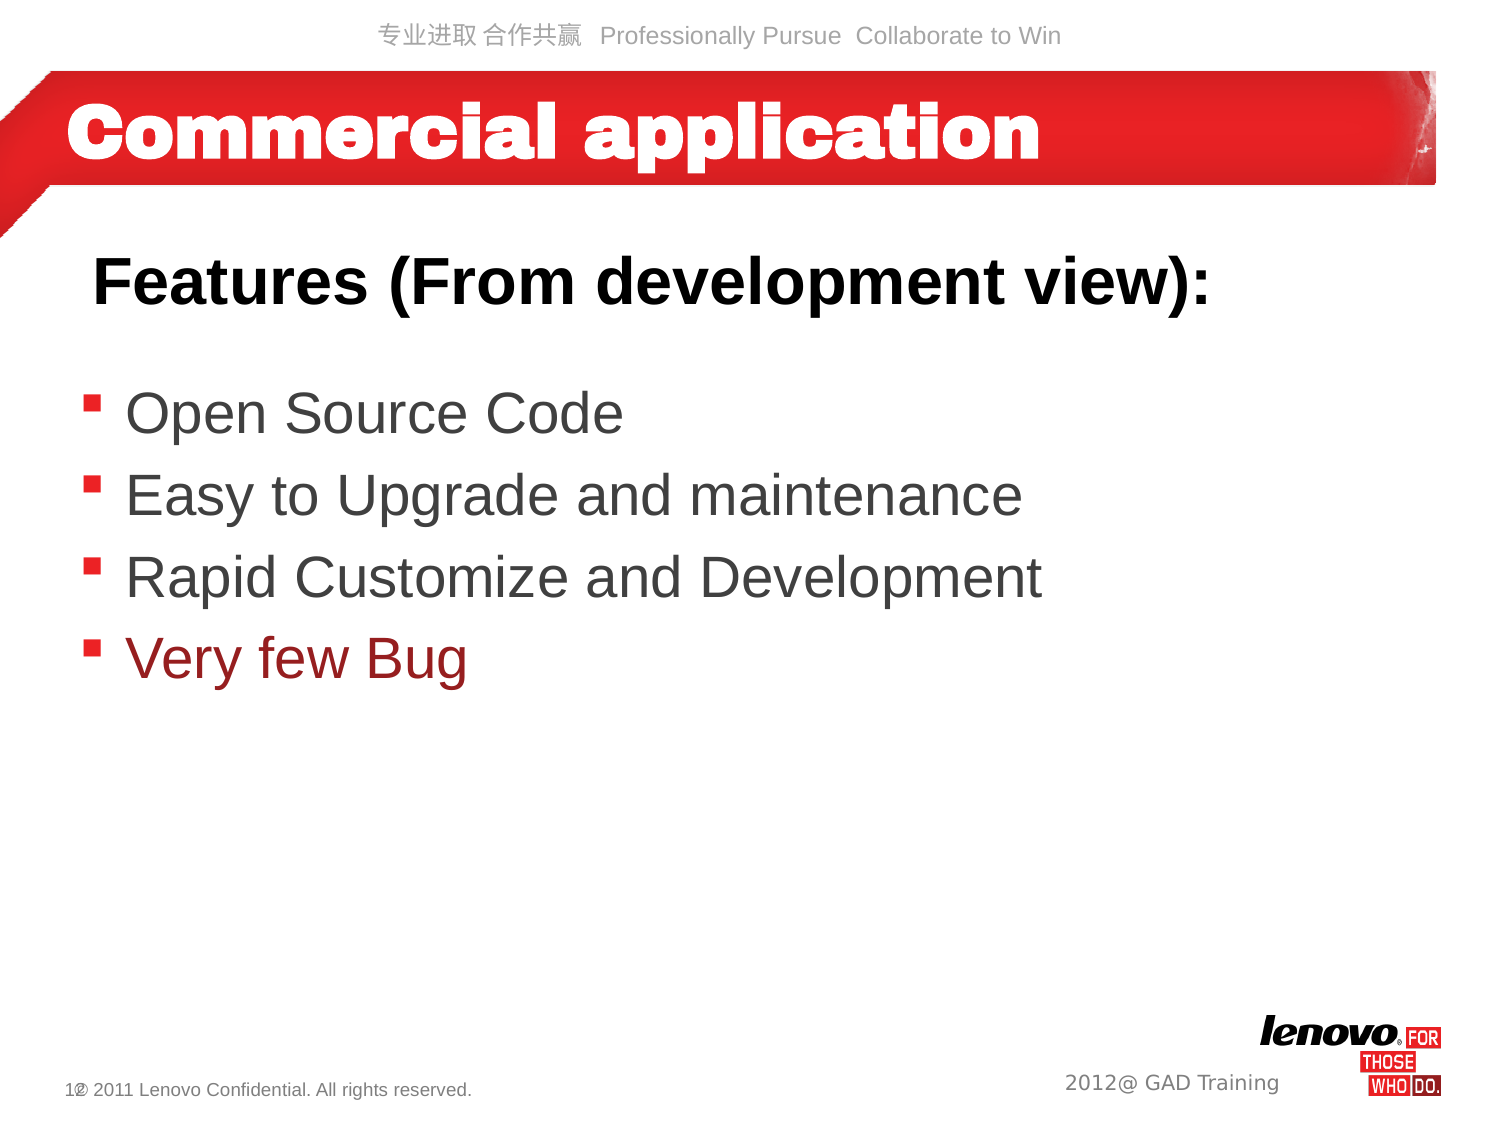

# Commercial application
Features (From development view):
Open Source Code
Easy to Upgrade and maintenance
Rapid Customize and Development
Very few Bug